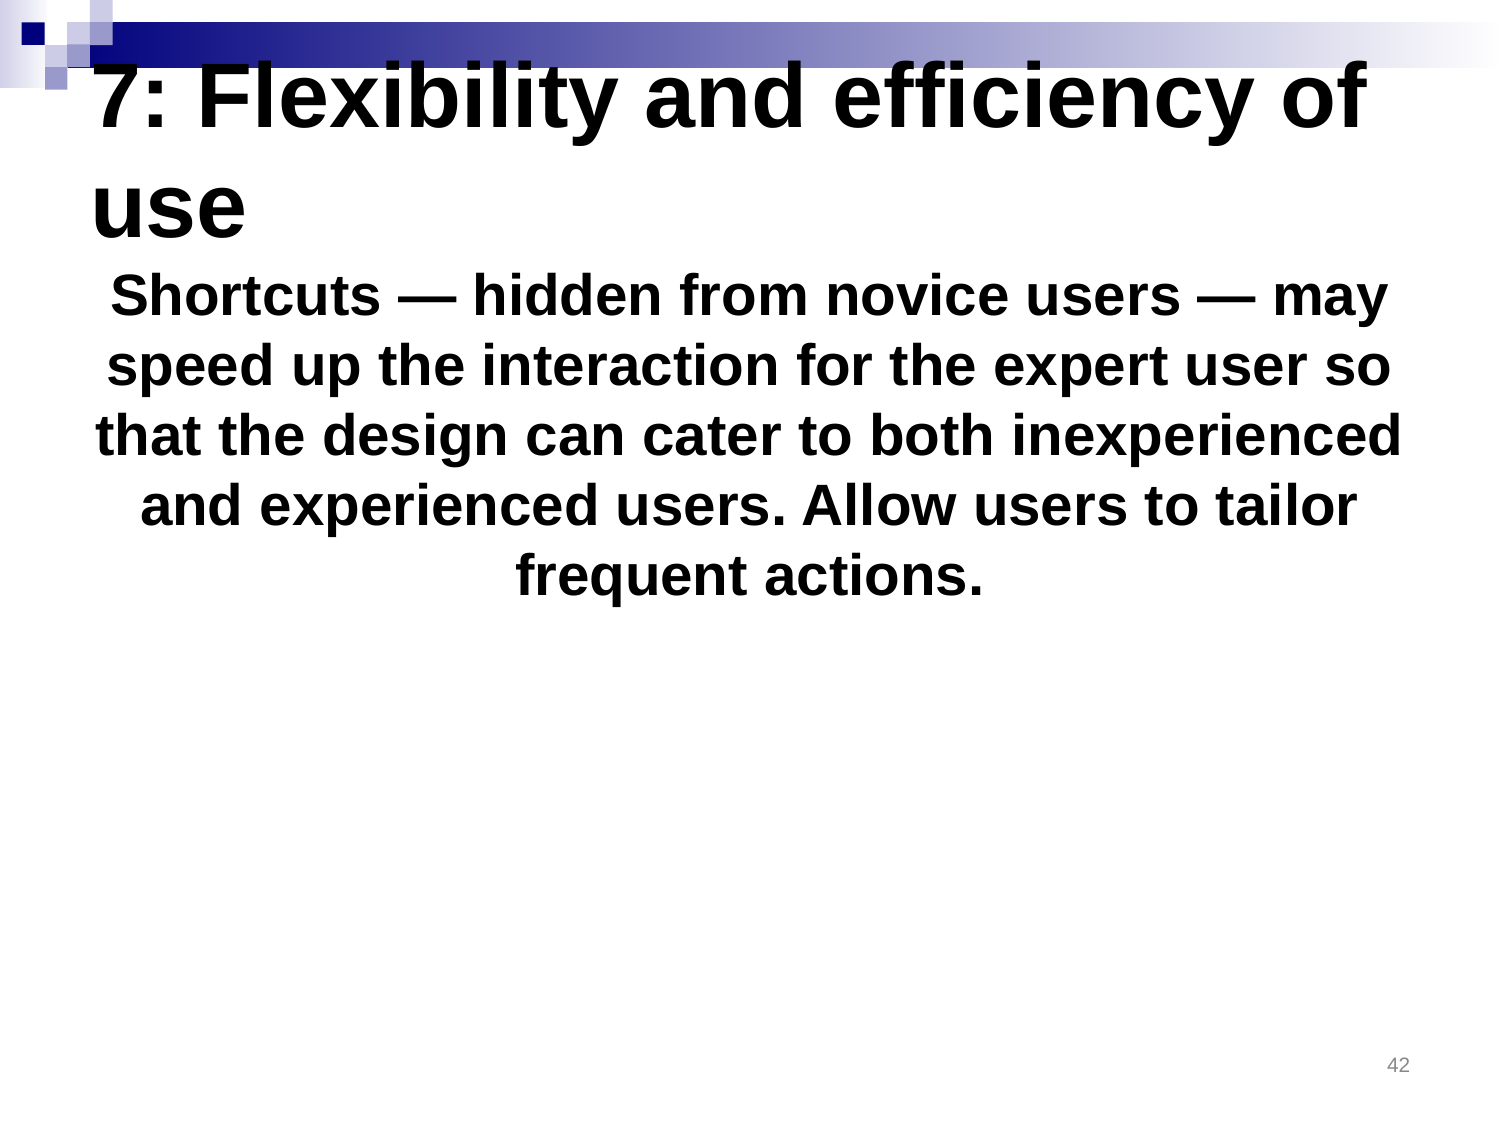

# 7: Flexibility and efficiency of use
Shortcuts — hidden from novice users — may speed up the interaction for the expert user so that the design can cater to both inexperienced and experienced users. Allow users to tailor frequent actions.
42